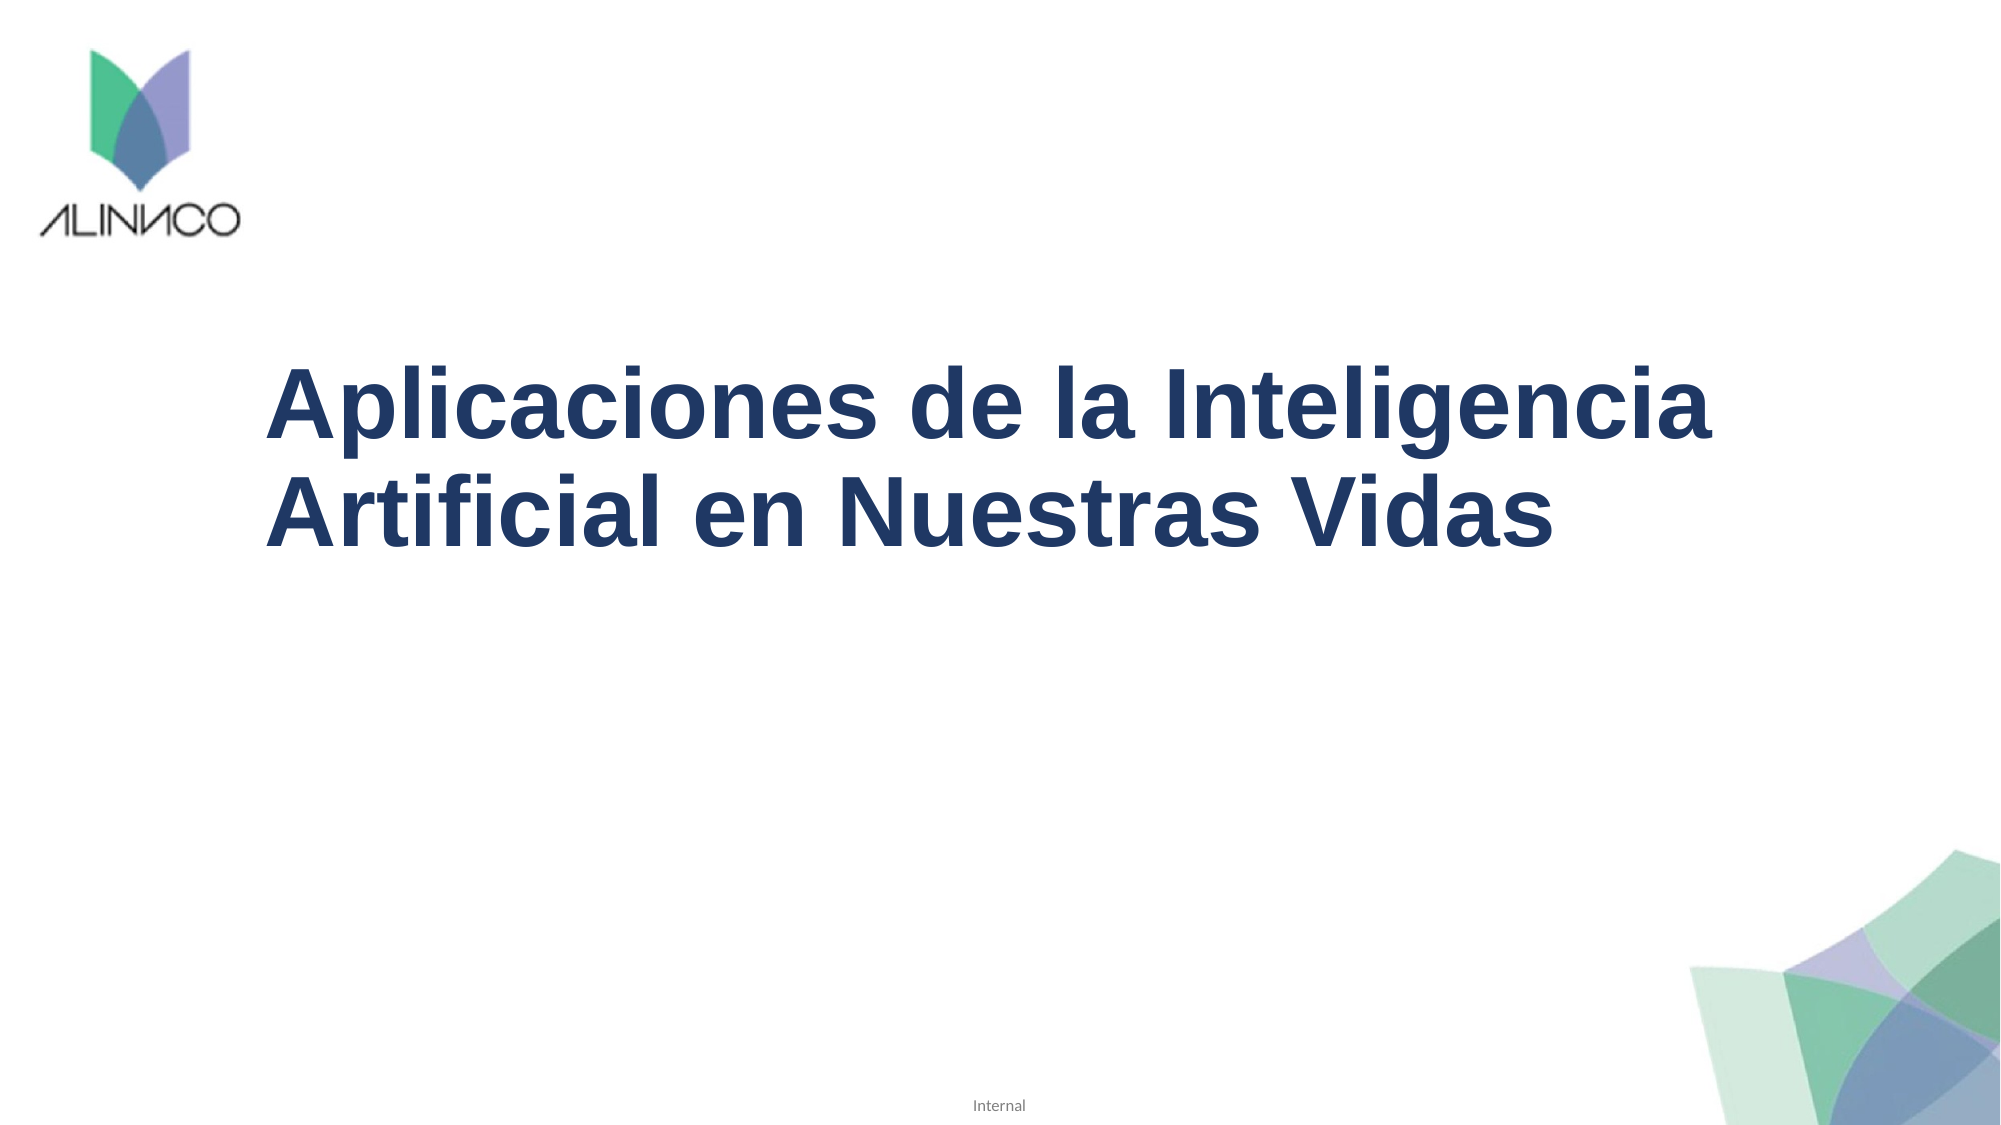

# Aplicaciones de la Inteligencia Artificial en Nuestras Vidas